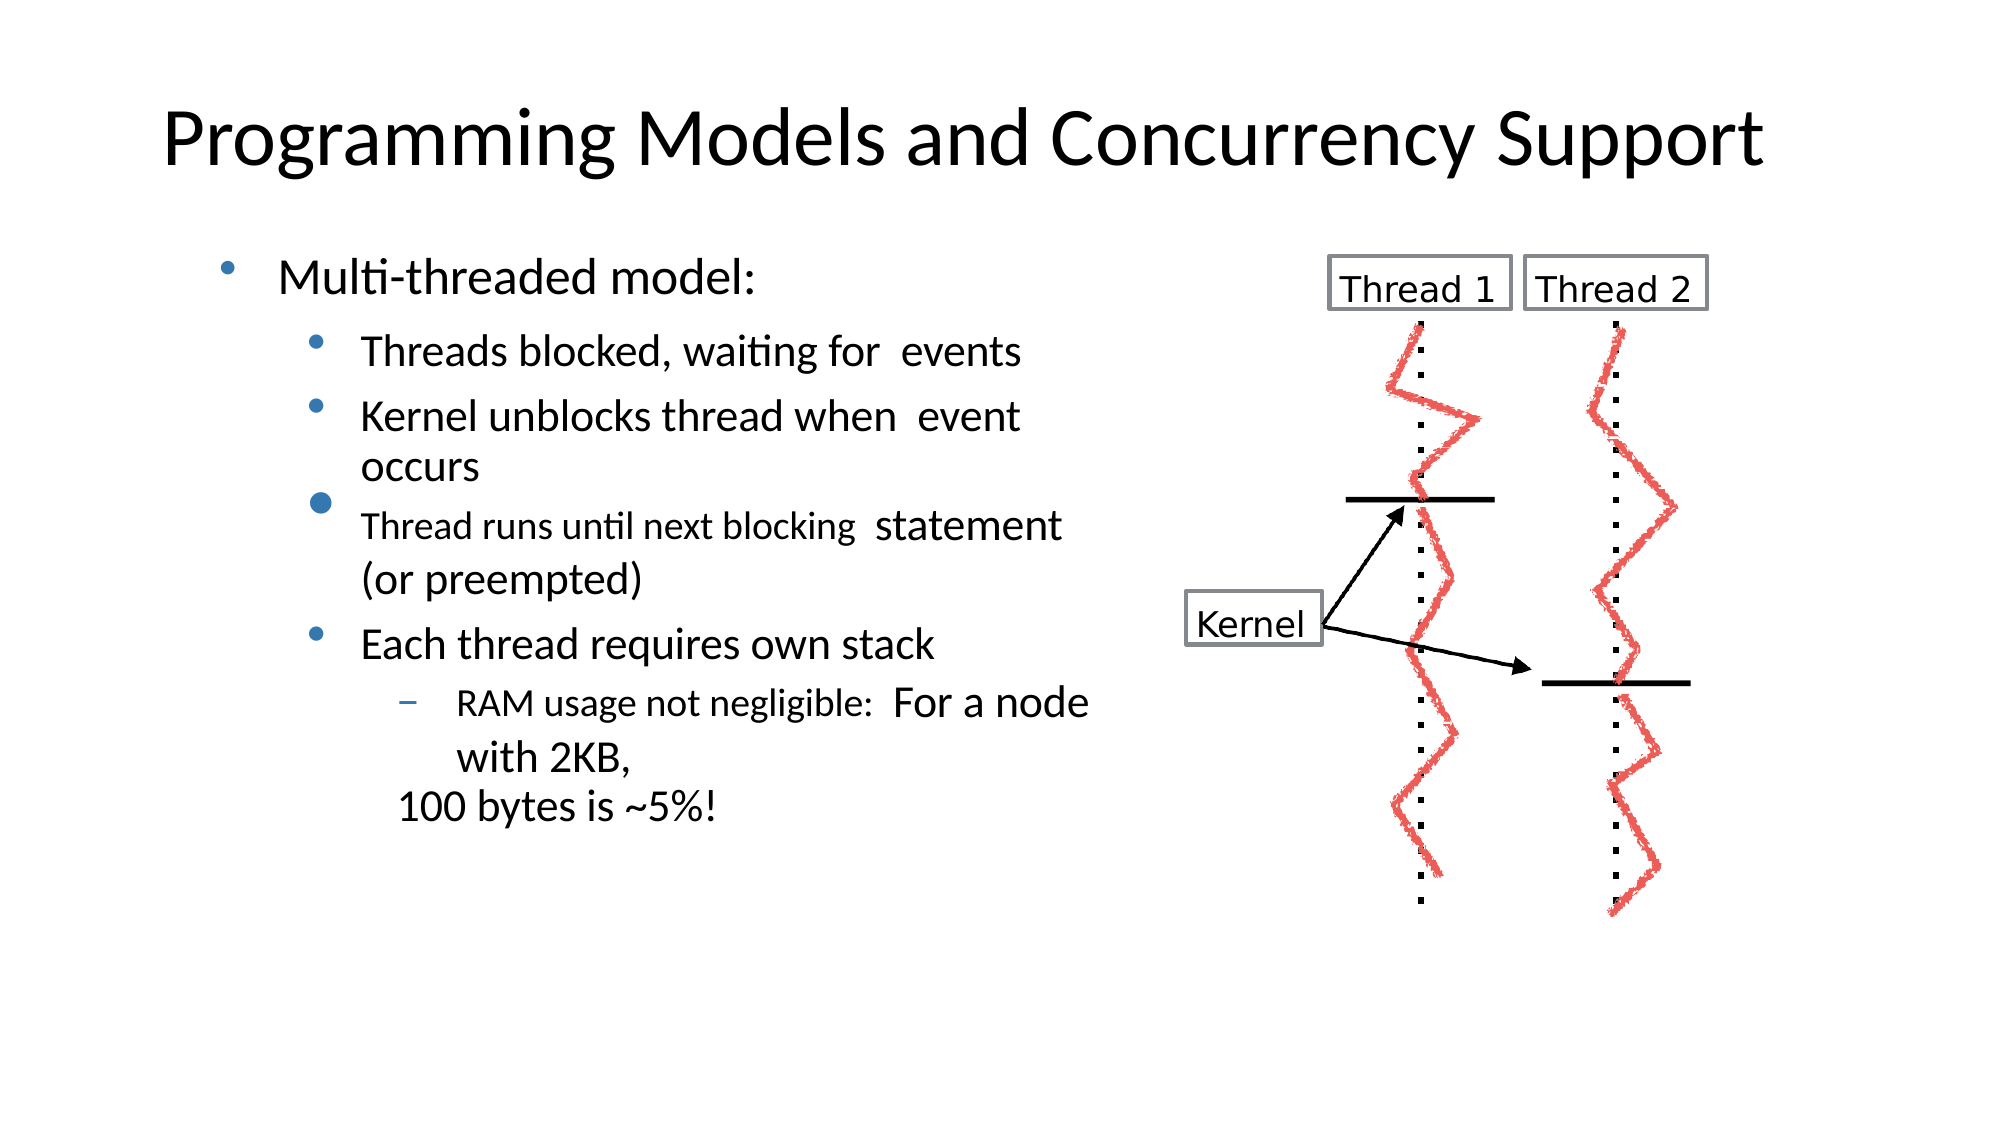

# Programming Models and Concurrency Support
Multi-threaded model:
Threads blocked, waiting for  events
Kernel unblocks thread when  event occurs
Thread runs until next blocking  statement
(or preempted)
Each thread requires own stack
−	RAM usage not negligible:  For a node with 2KB,
100 bytes is ~5%!
Thread 1
Thread 2

Kernel